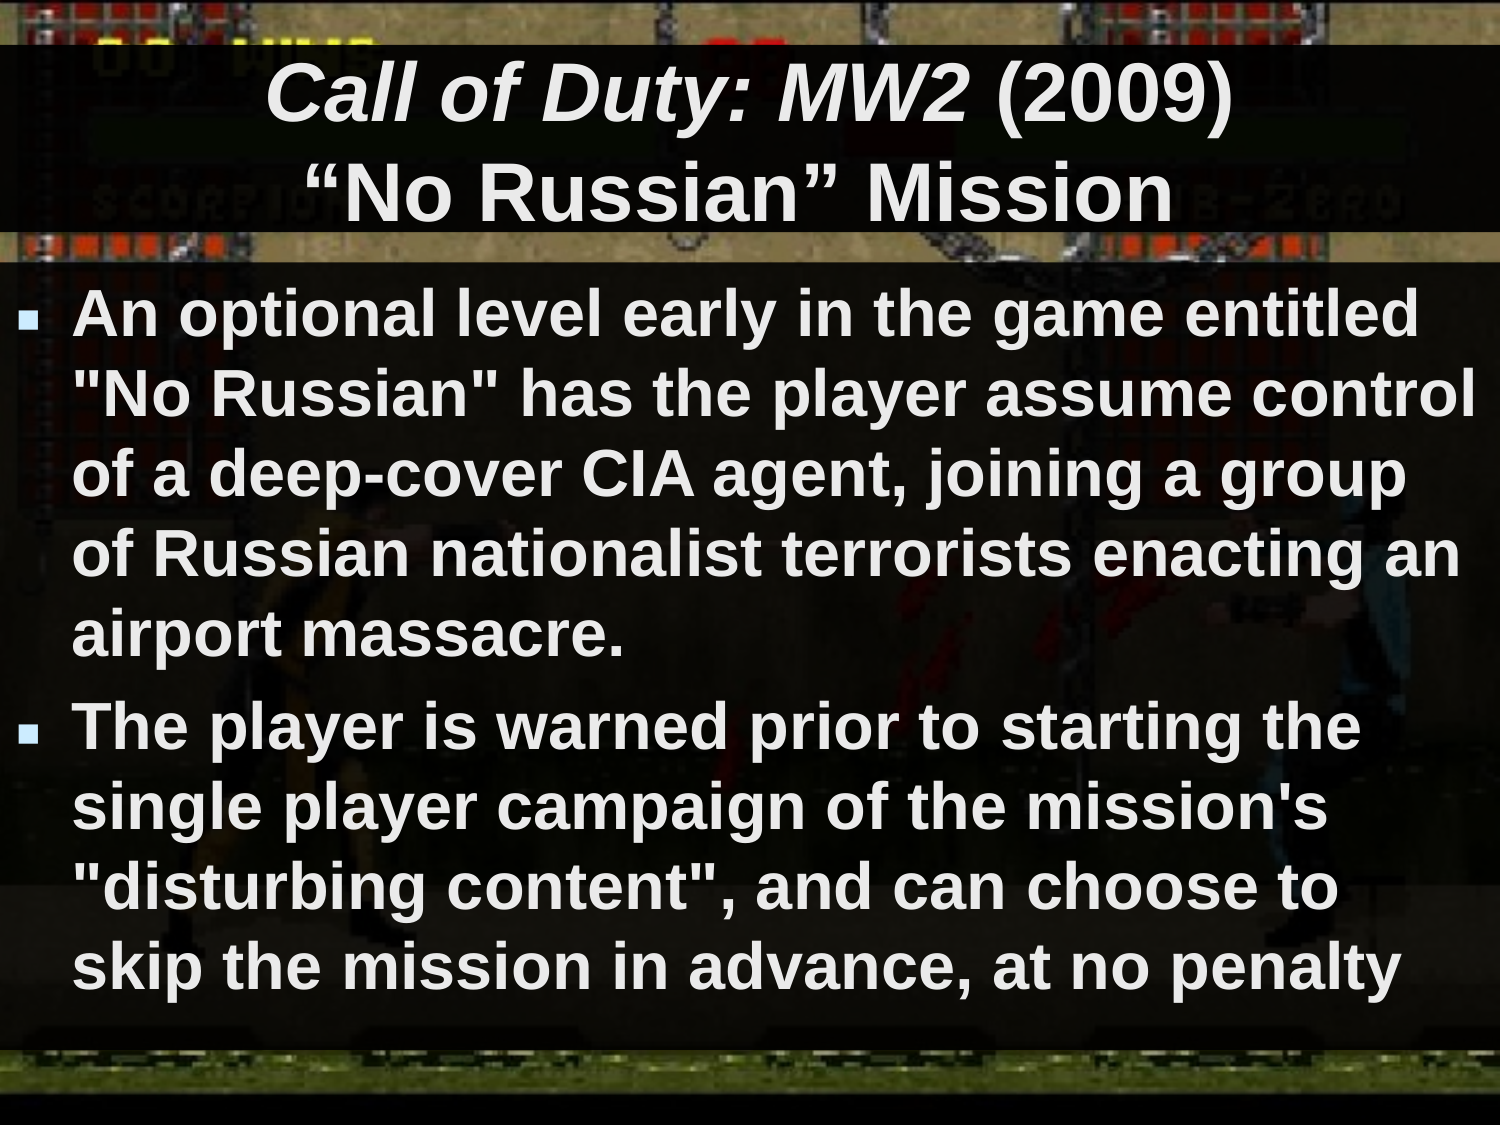

# Call of Duty: MW2 (2009) “No Russian” Mission
An optional level early in the game entitled "No Russian" has the player assume control of a deep-cover CIA agent, joining a group of Russian nationalist terrorists enacting an airport massacre.
The player is warned prior to starting the single player campaign of the mission's "disturbing content", and can choose to skip the mission in advance, at no penalty